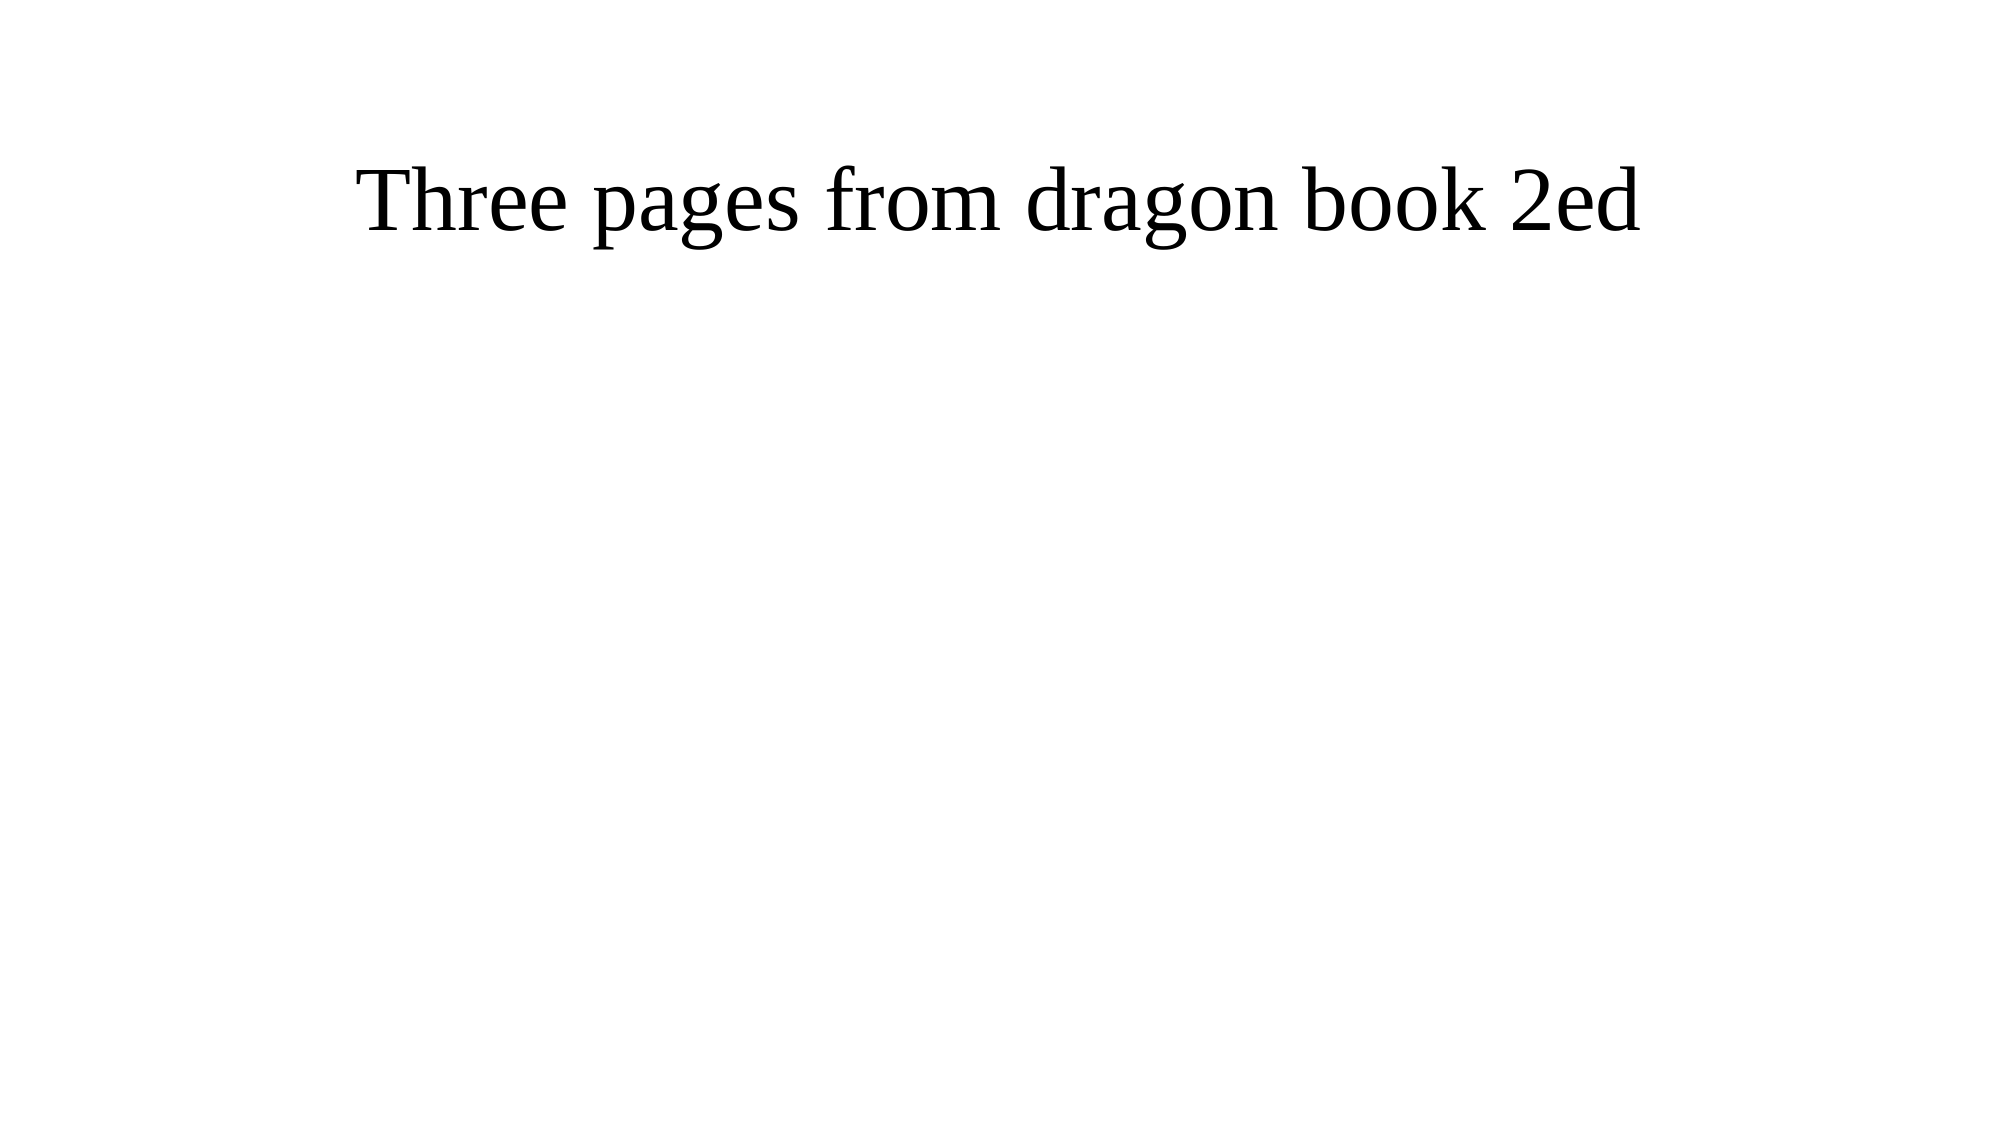

# Three pages from dragon book 2ed